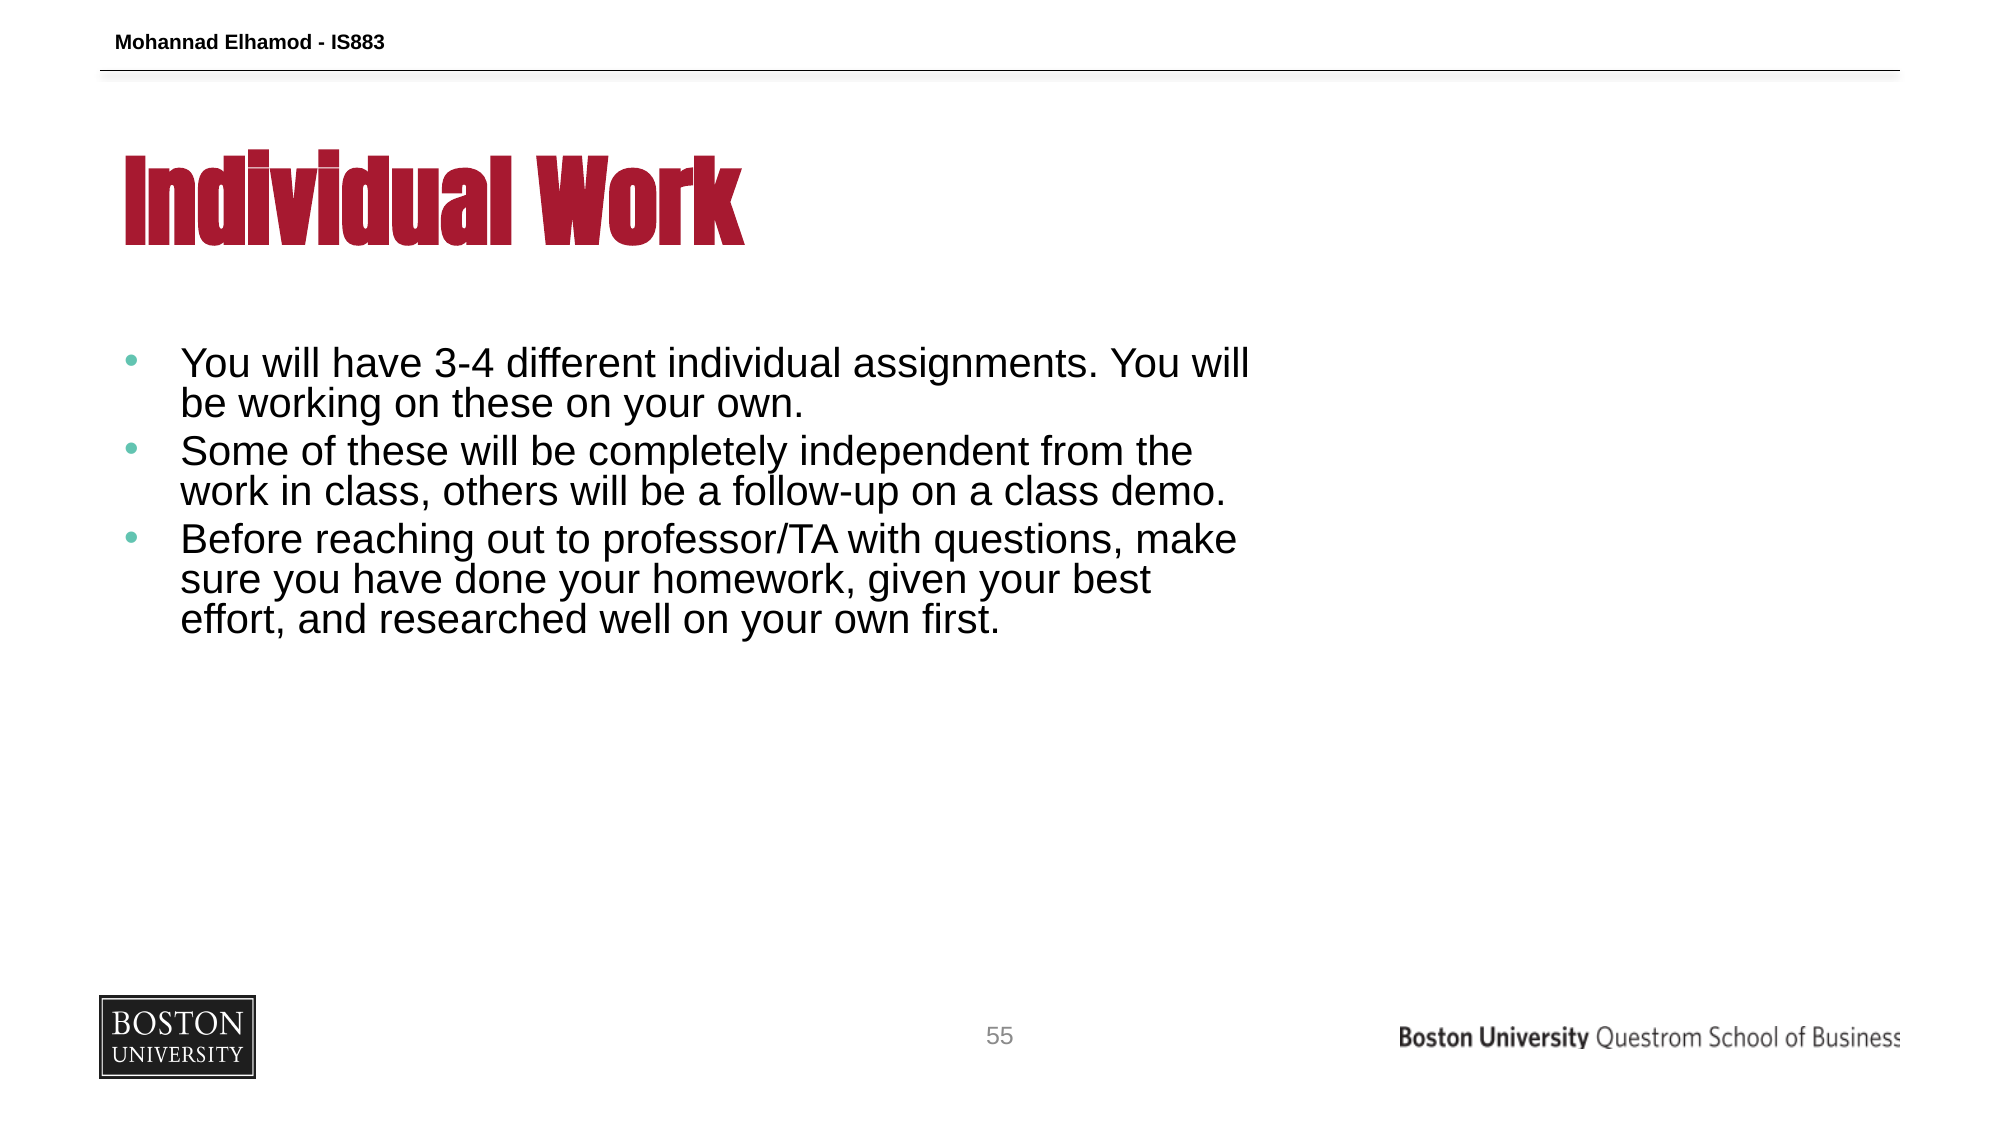

Mohannad Elhamod - IS883
# Individual Work
You will have 3-4 different individual assignments. You will be working on these on your own.
Some of these will be completely independent from the work in class, others will be a follow-up on a class demo.
Before reaching out to professor/TA with questions, make sure you have done your homework, given your best effort, and researched well on your own first.
55